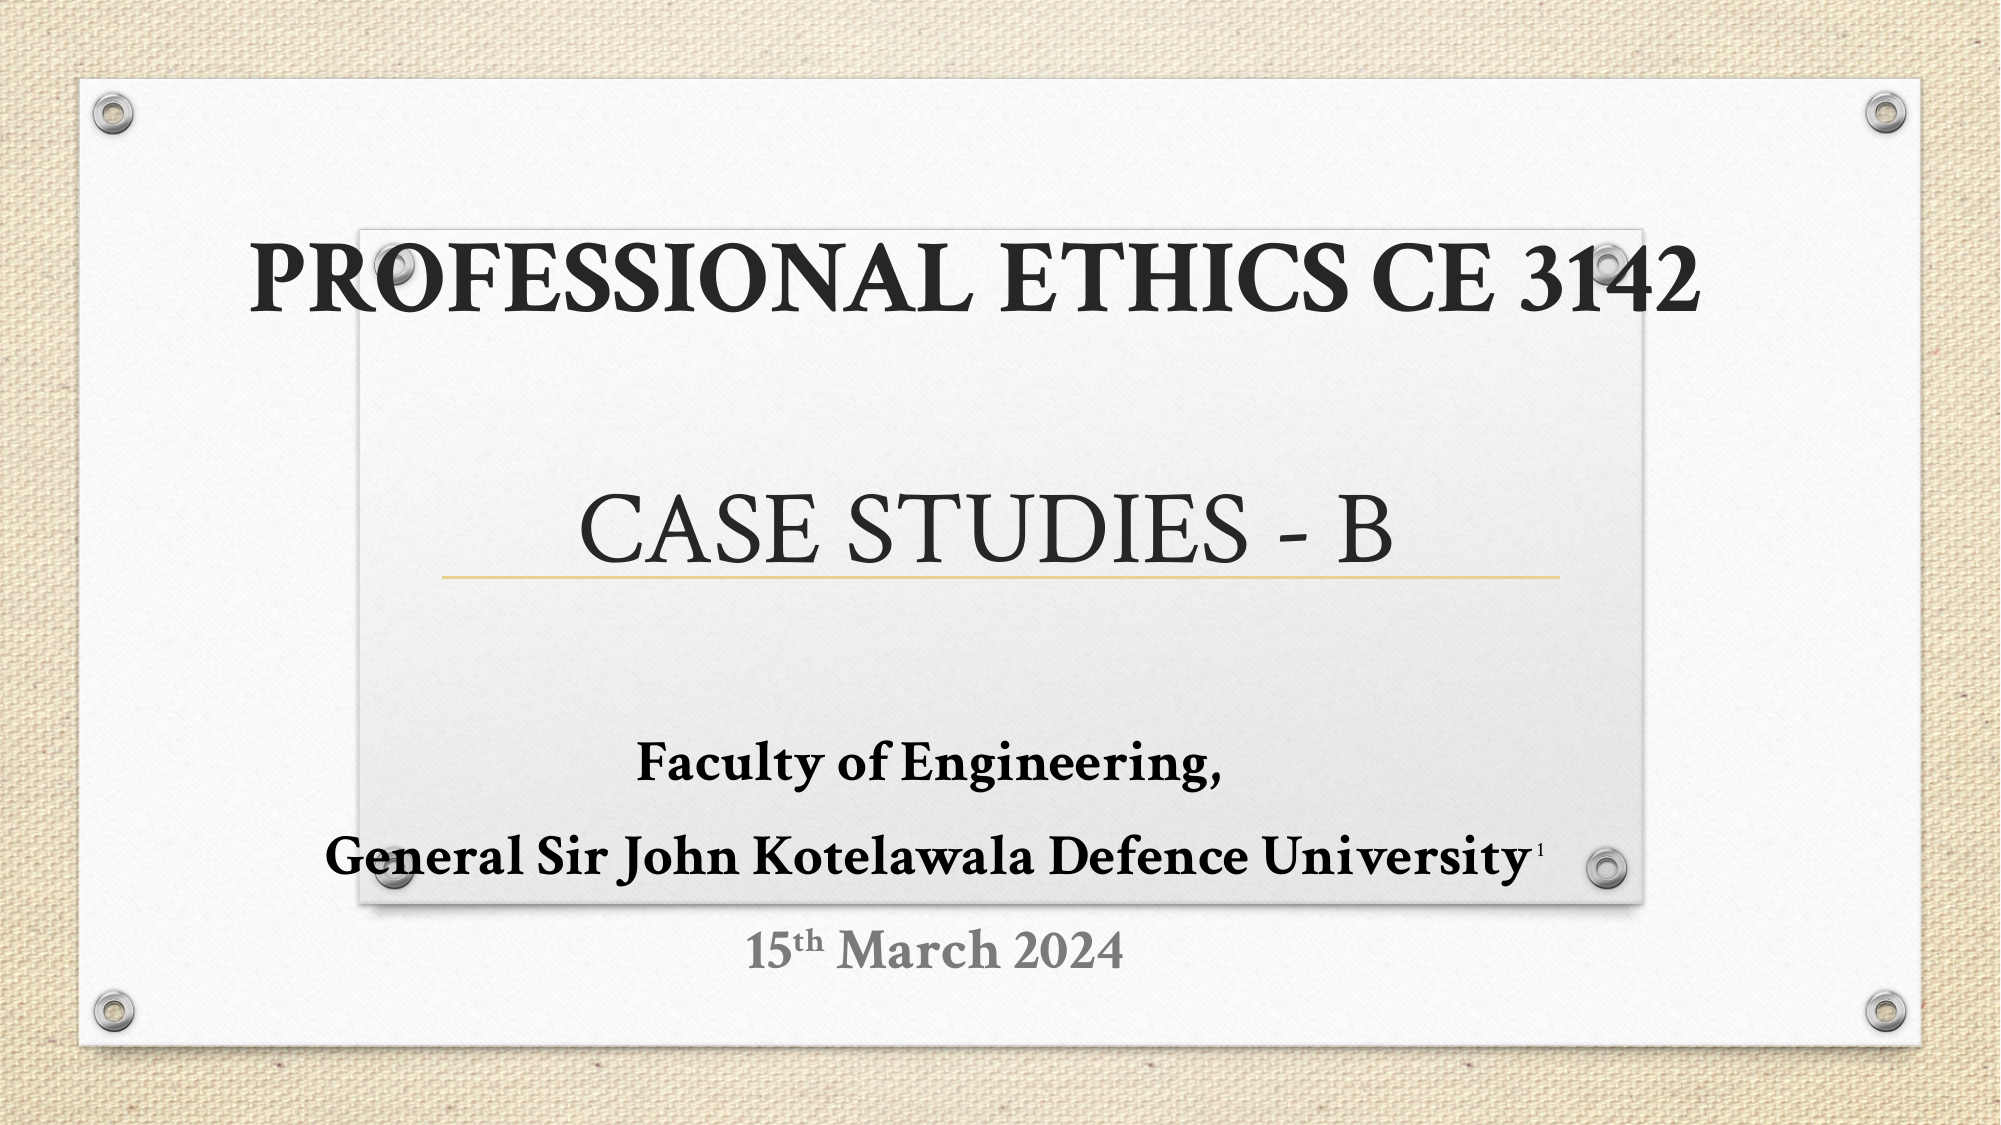

# PROFESSIONAL ETHICS CE 3142 CASE STUDIES - B
Faculty of Engineering,
General Sir John Kotelawala Defence University
15th March 2024

1